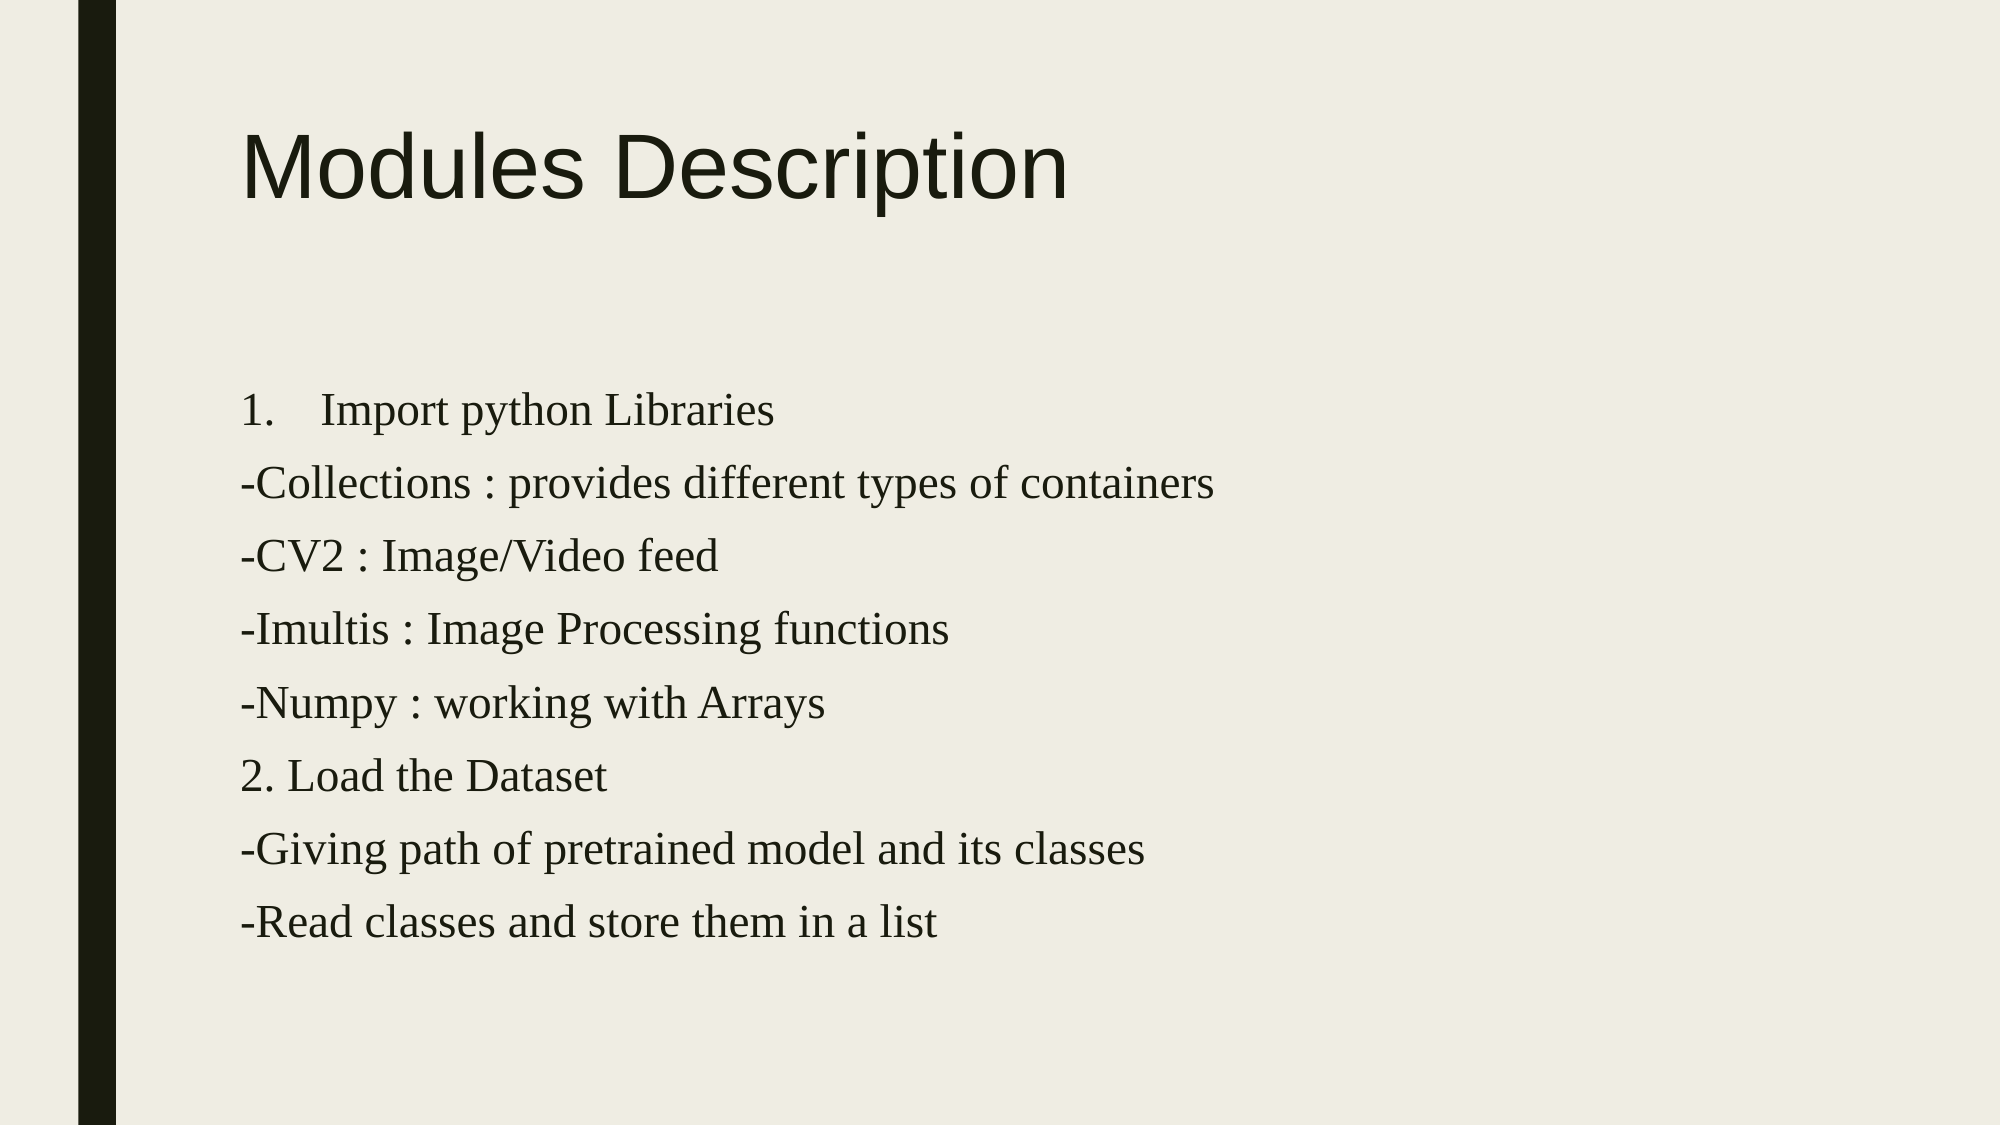

# Modules Description
Import python Libraries
-Collections : provides different types of containers
-CV2 : Image/Video feed
-Imultis : Image Processing functions
-Numpy : working with Arrays
2. Load the Dataset
-Giving path of pretrained model and its classes
-Read classes and store them in a list